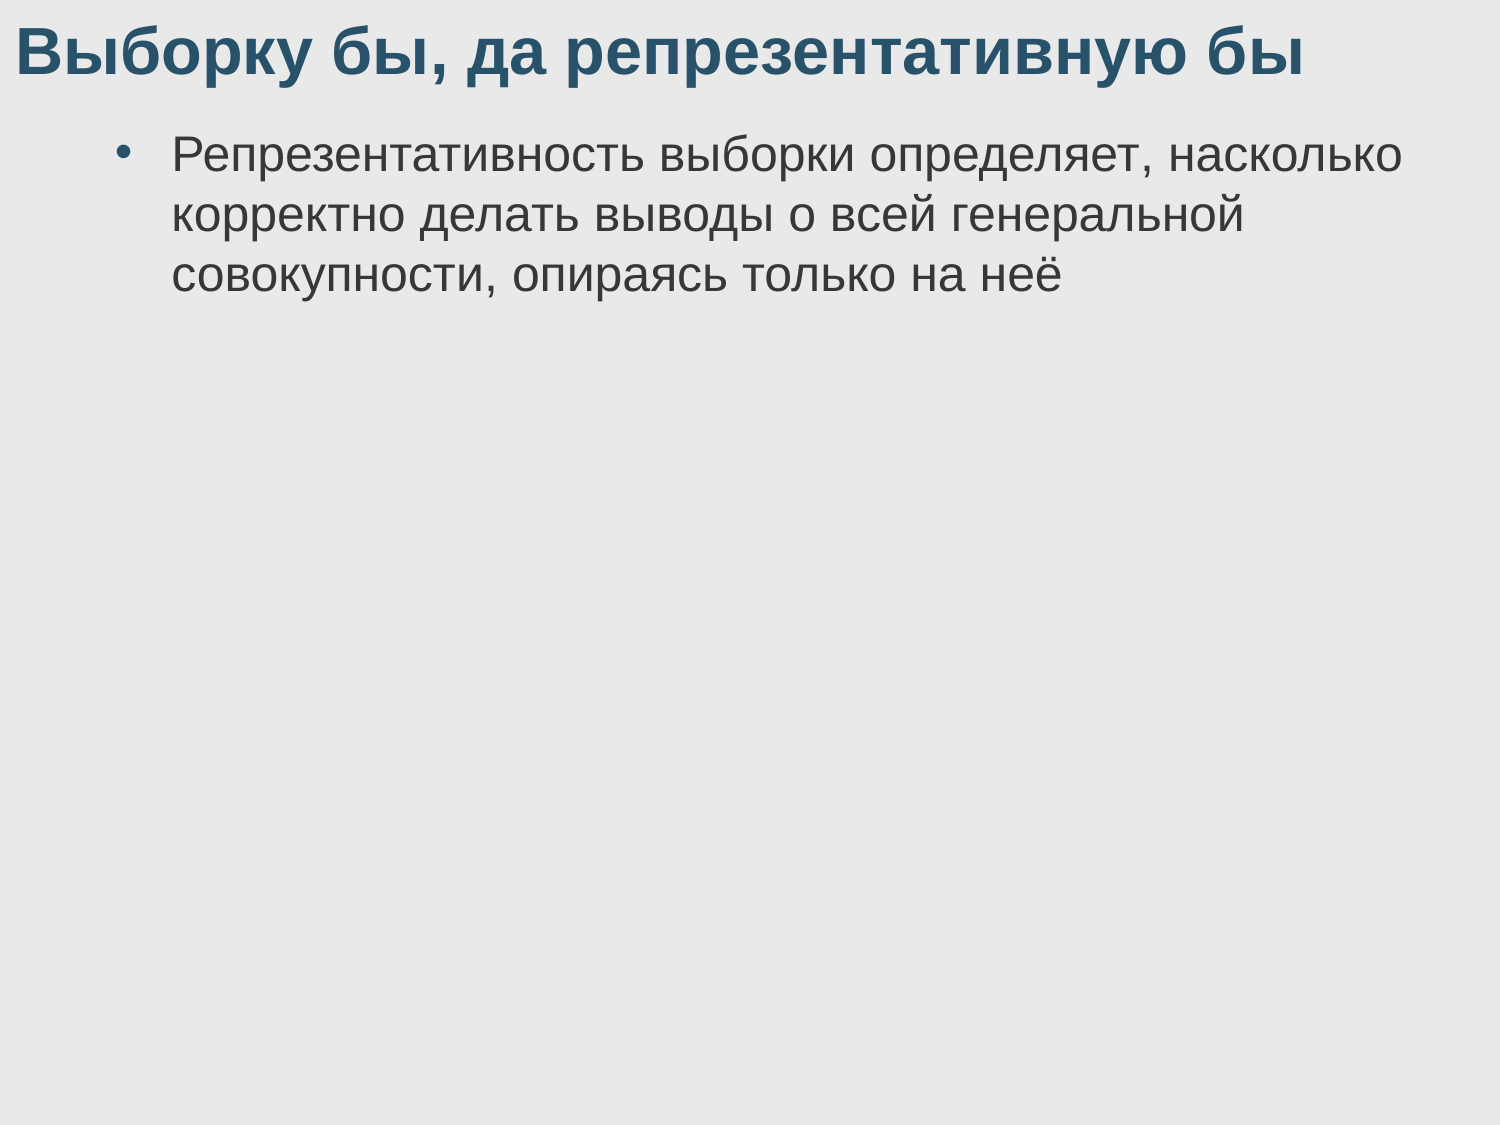

Выборку бы, да репрезентативную бы
Репрезентативность выборки определяет, насколько корректно делать выводы о всей генеральной совокупности, опираясь только на неё